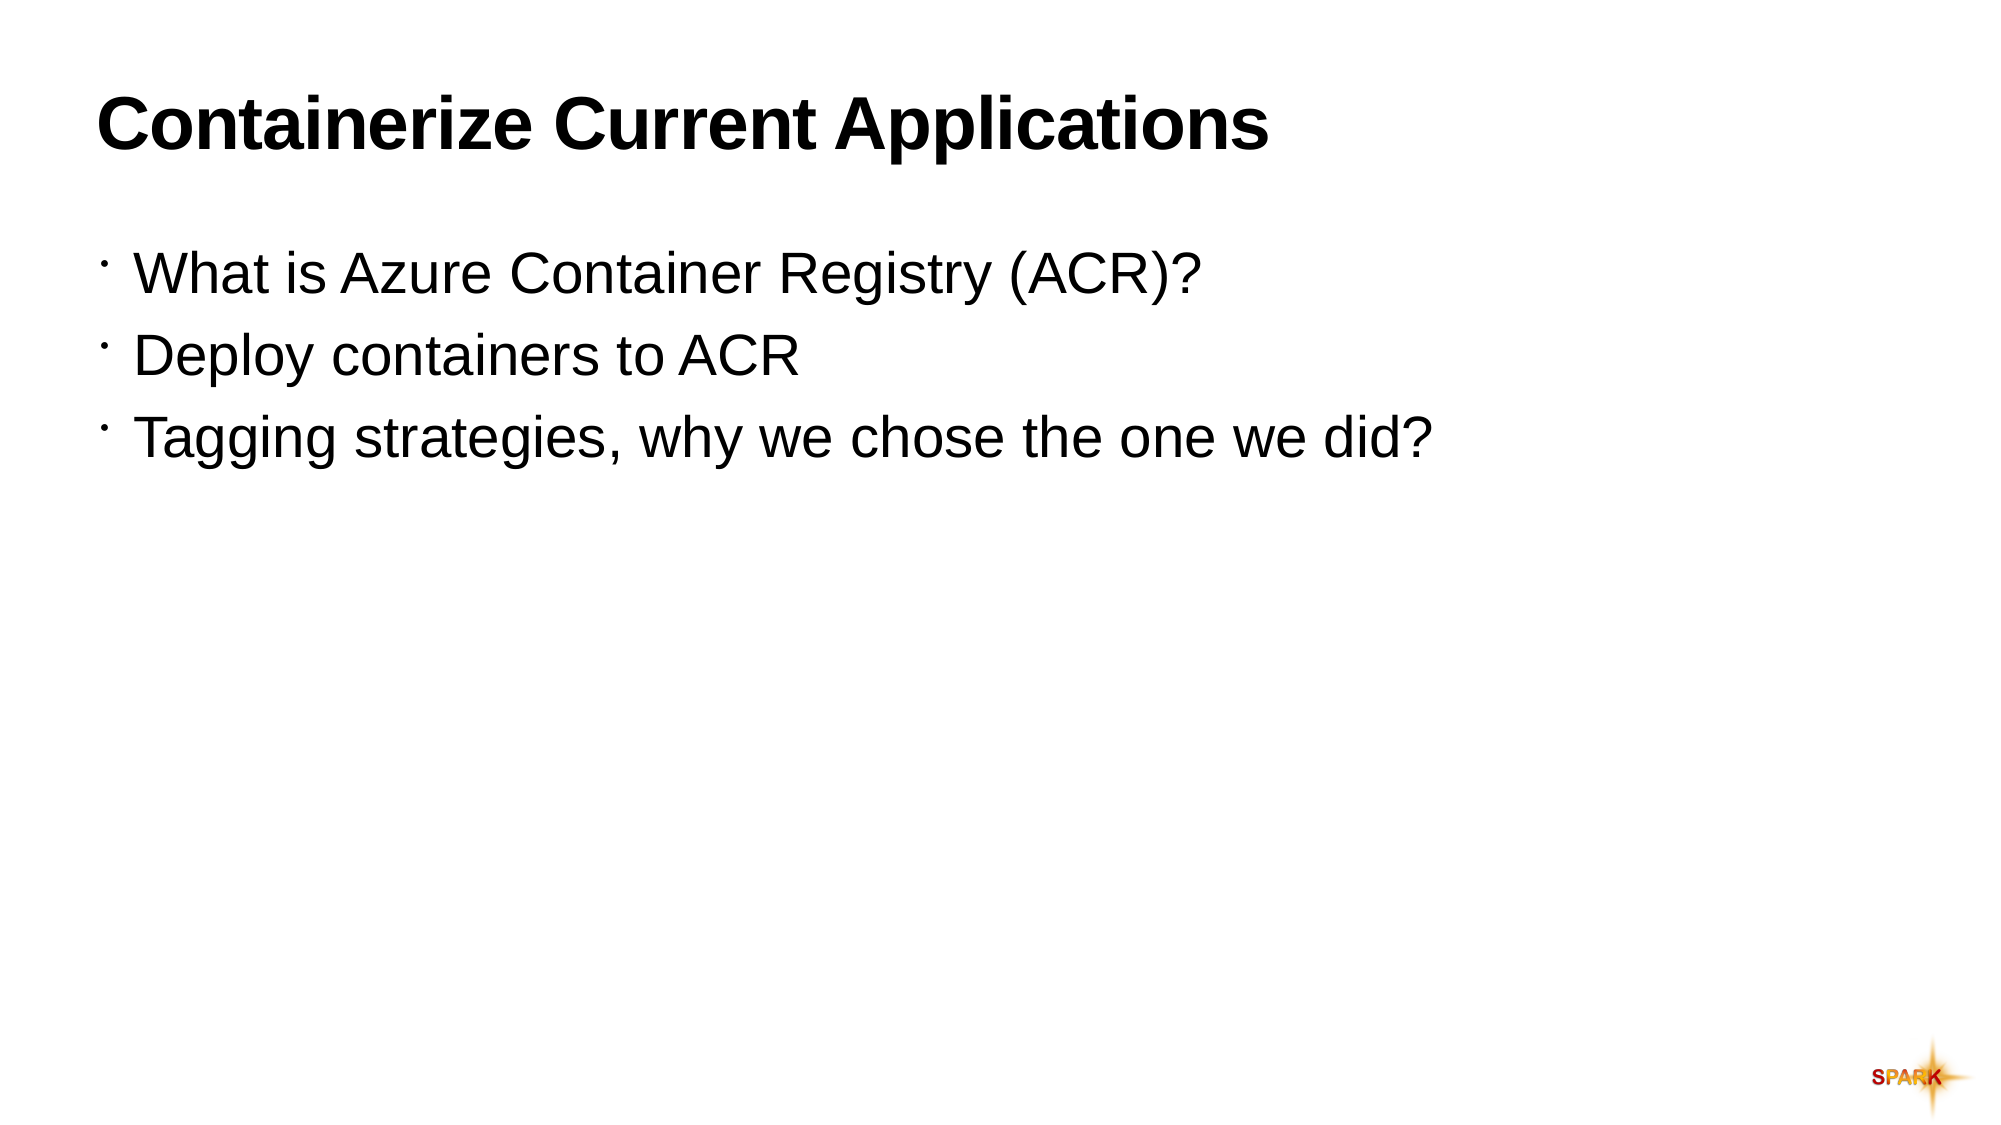

# Containerize Current Applications
What is Azure Container Registry (ACR)?
Deploy containers to ACR
Tagging strategies, why we chose the one we did?